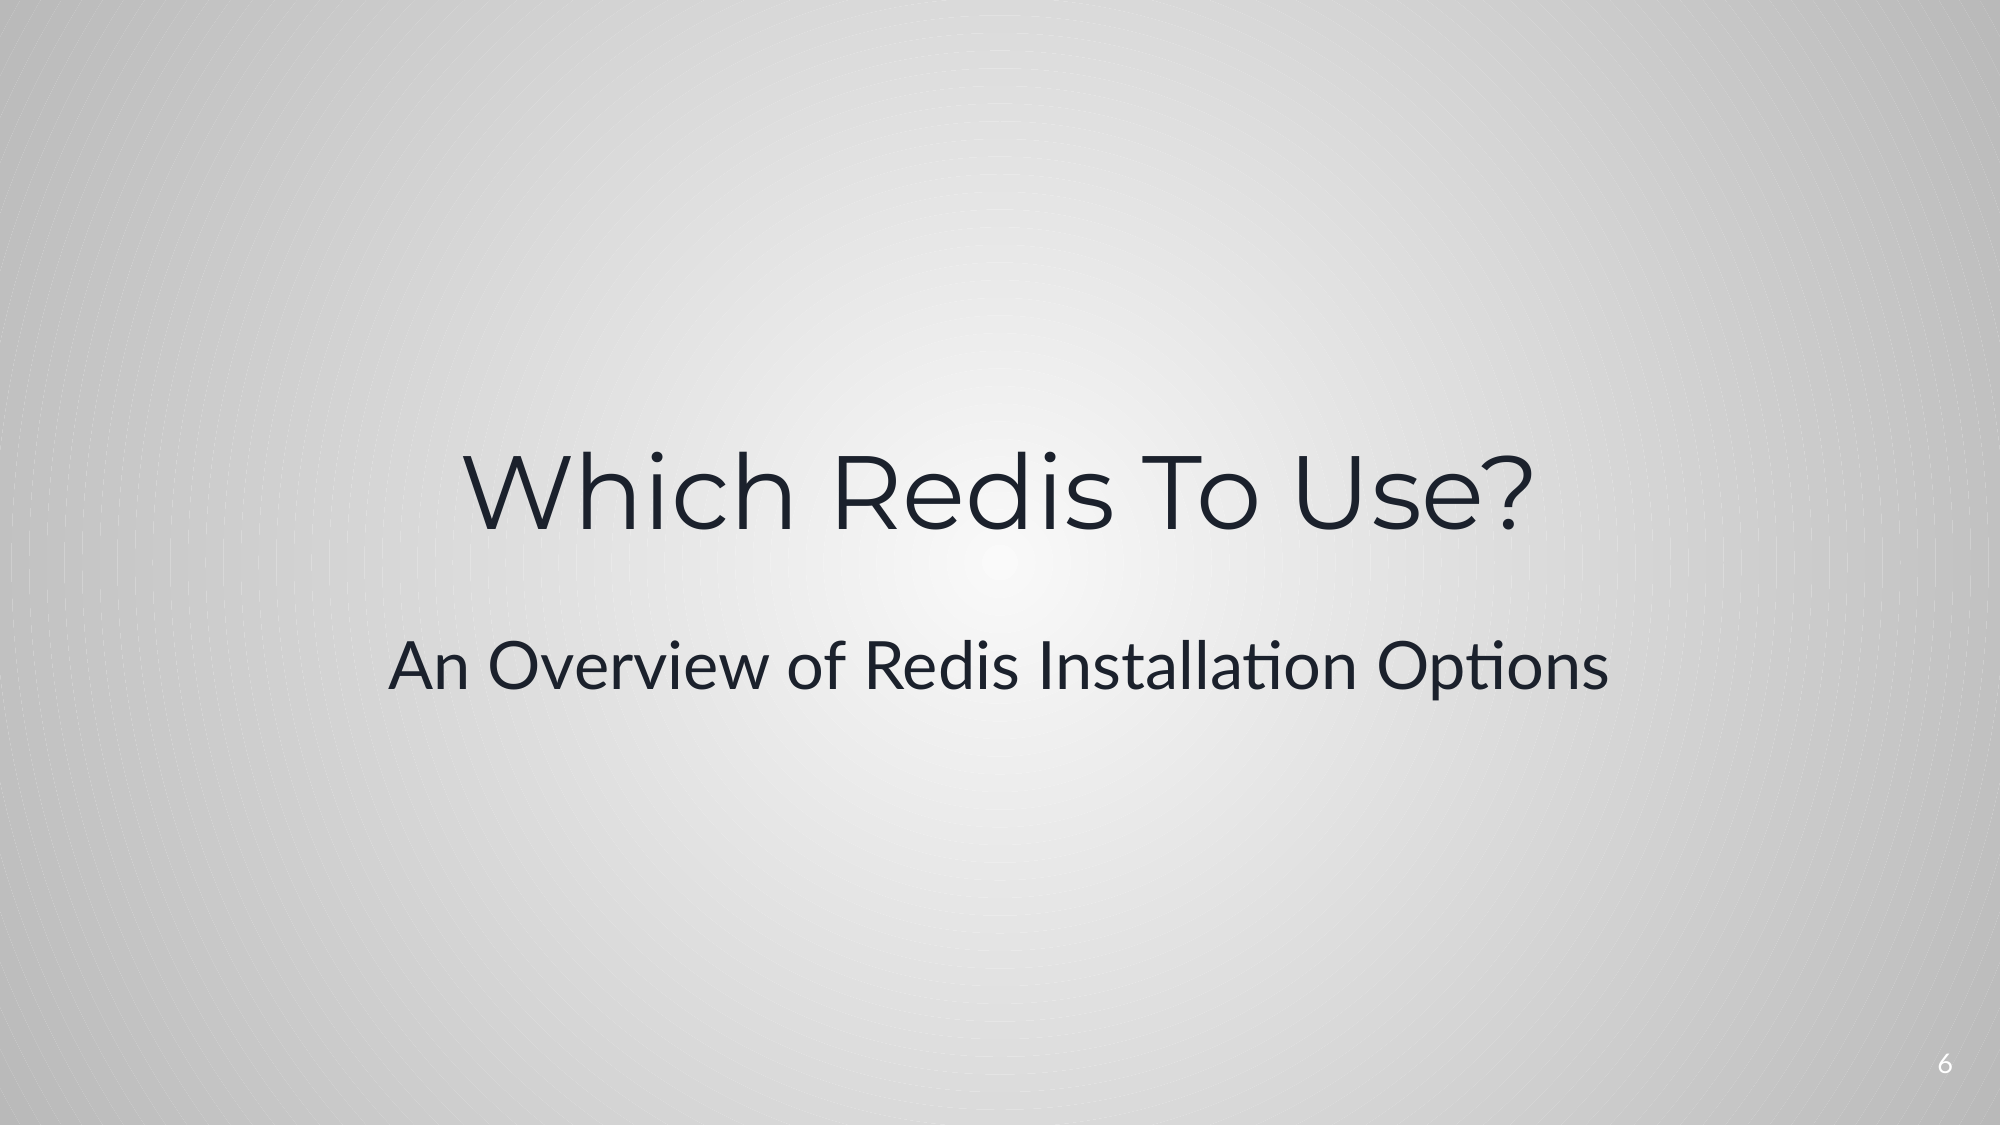

Which Redis To Use?
An Overview of Redis Installation Options
6